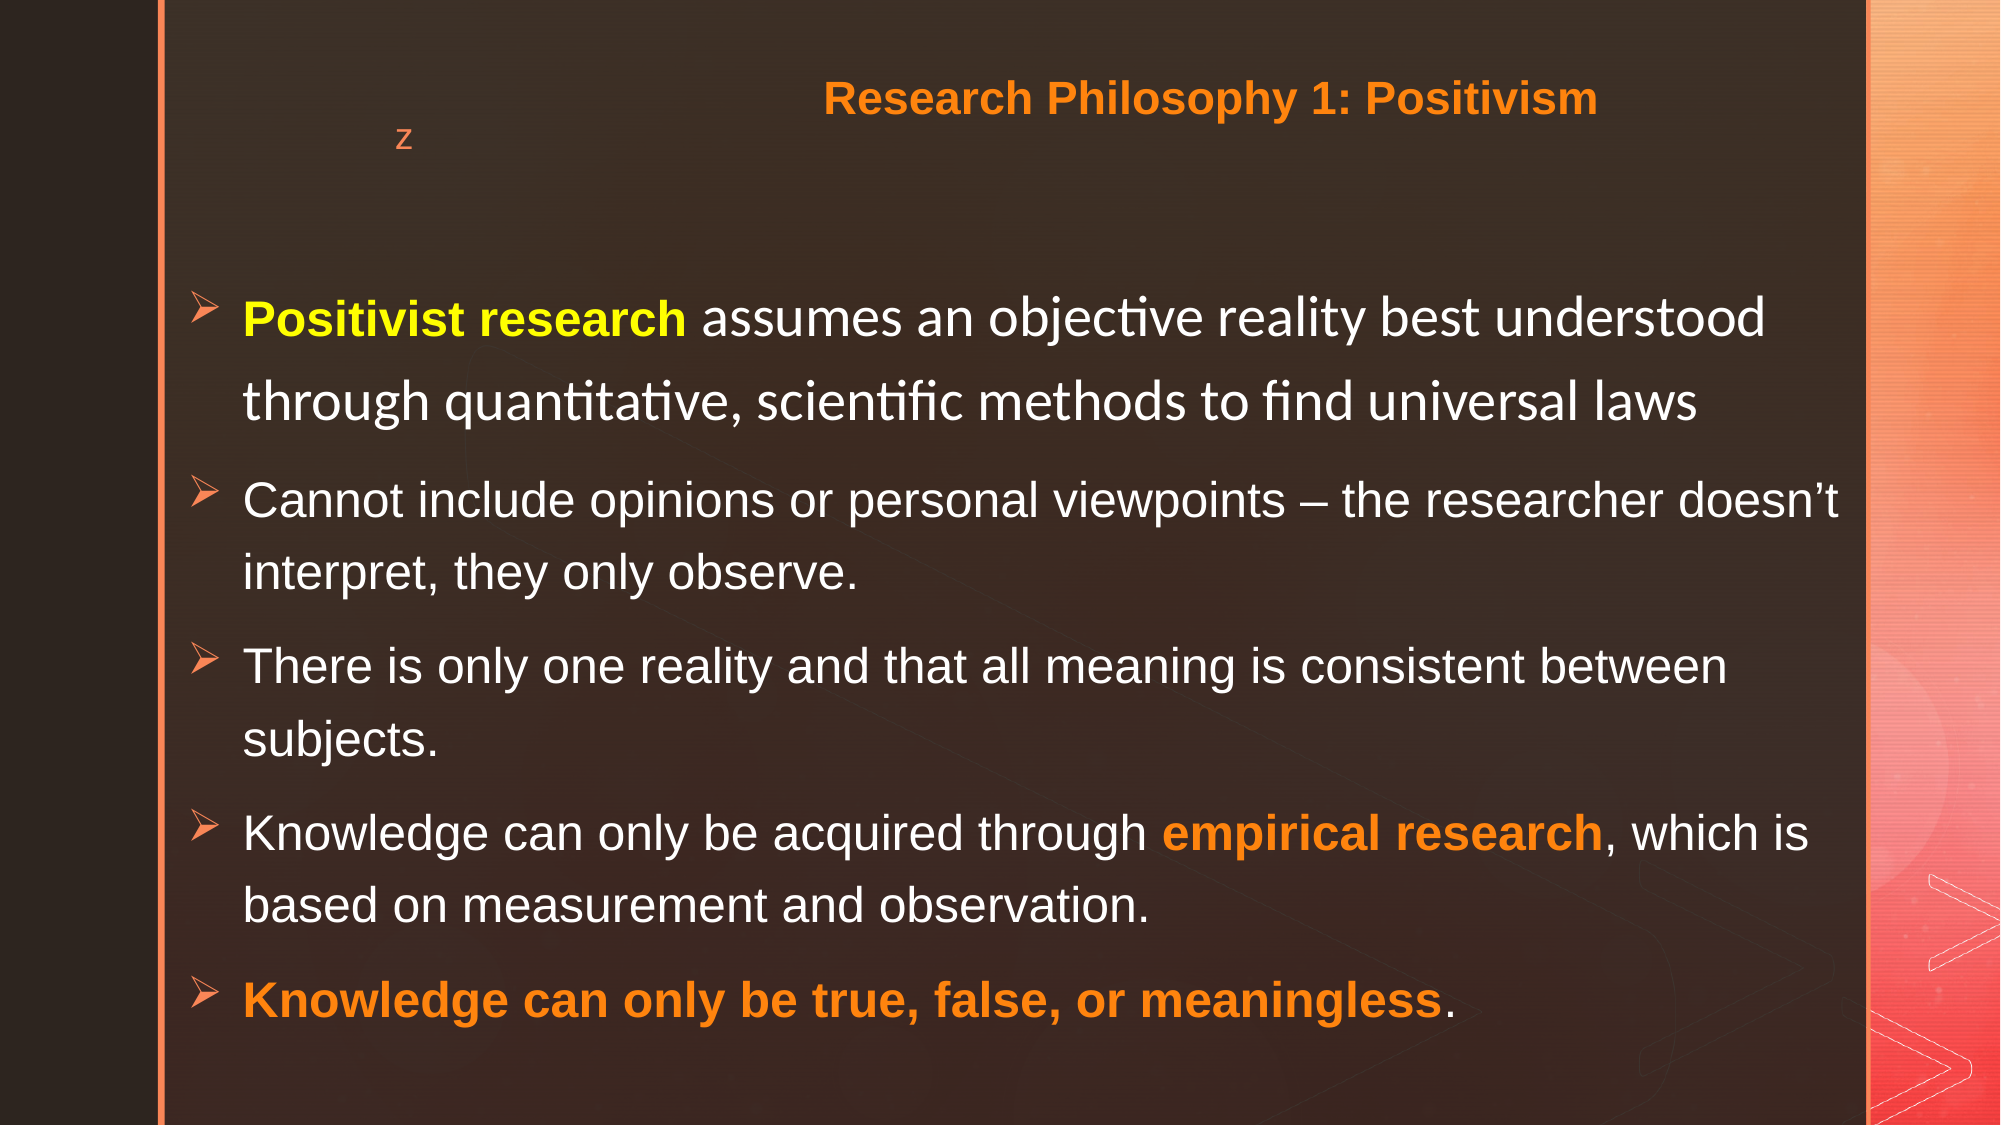

# Research Philosophy 1: Positivism
Positivist research assumes an objective reality best understood through quantitative, scientific methods to find universal laws
Cannot include opinions or personal viewpoints – the researcher doesn’t interpret, they only observe.
There is only one reality and that all meaning is consistent between subjects.
Knowledge can only be acquired through empirical research, which is based on measurement and observation.
Knowledge can only be true, false, or meaningless.